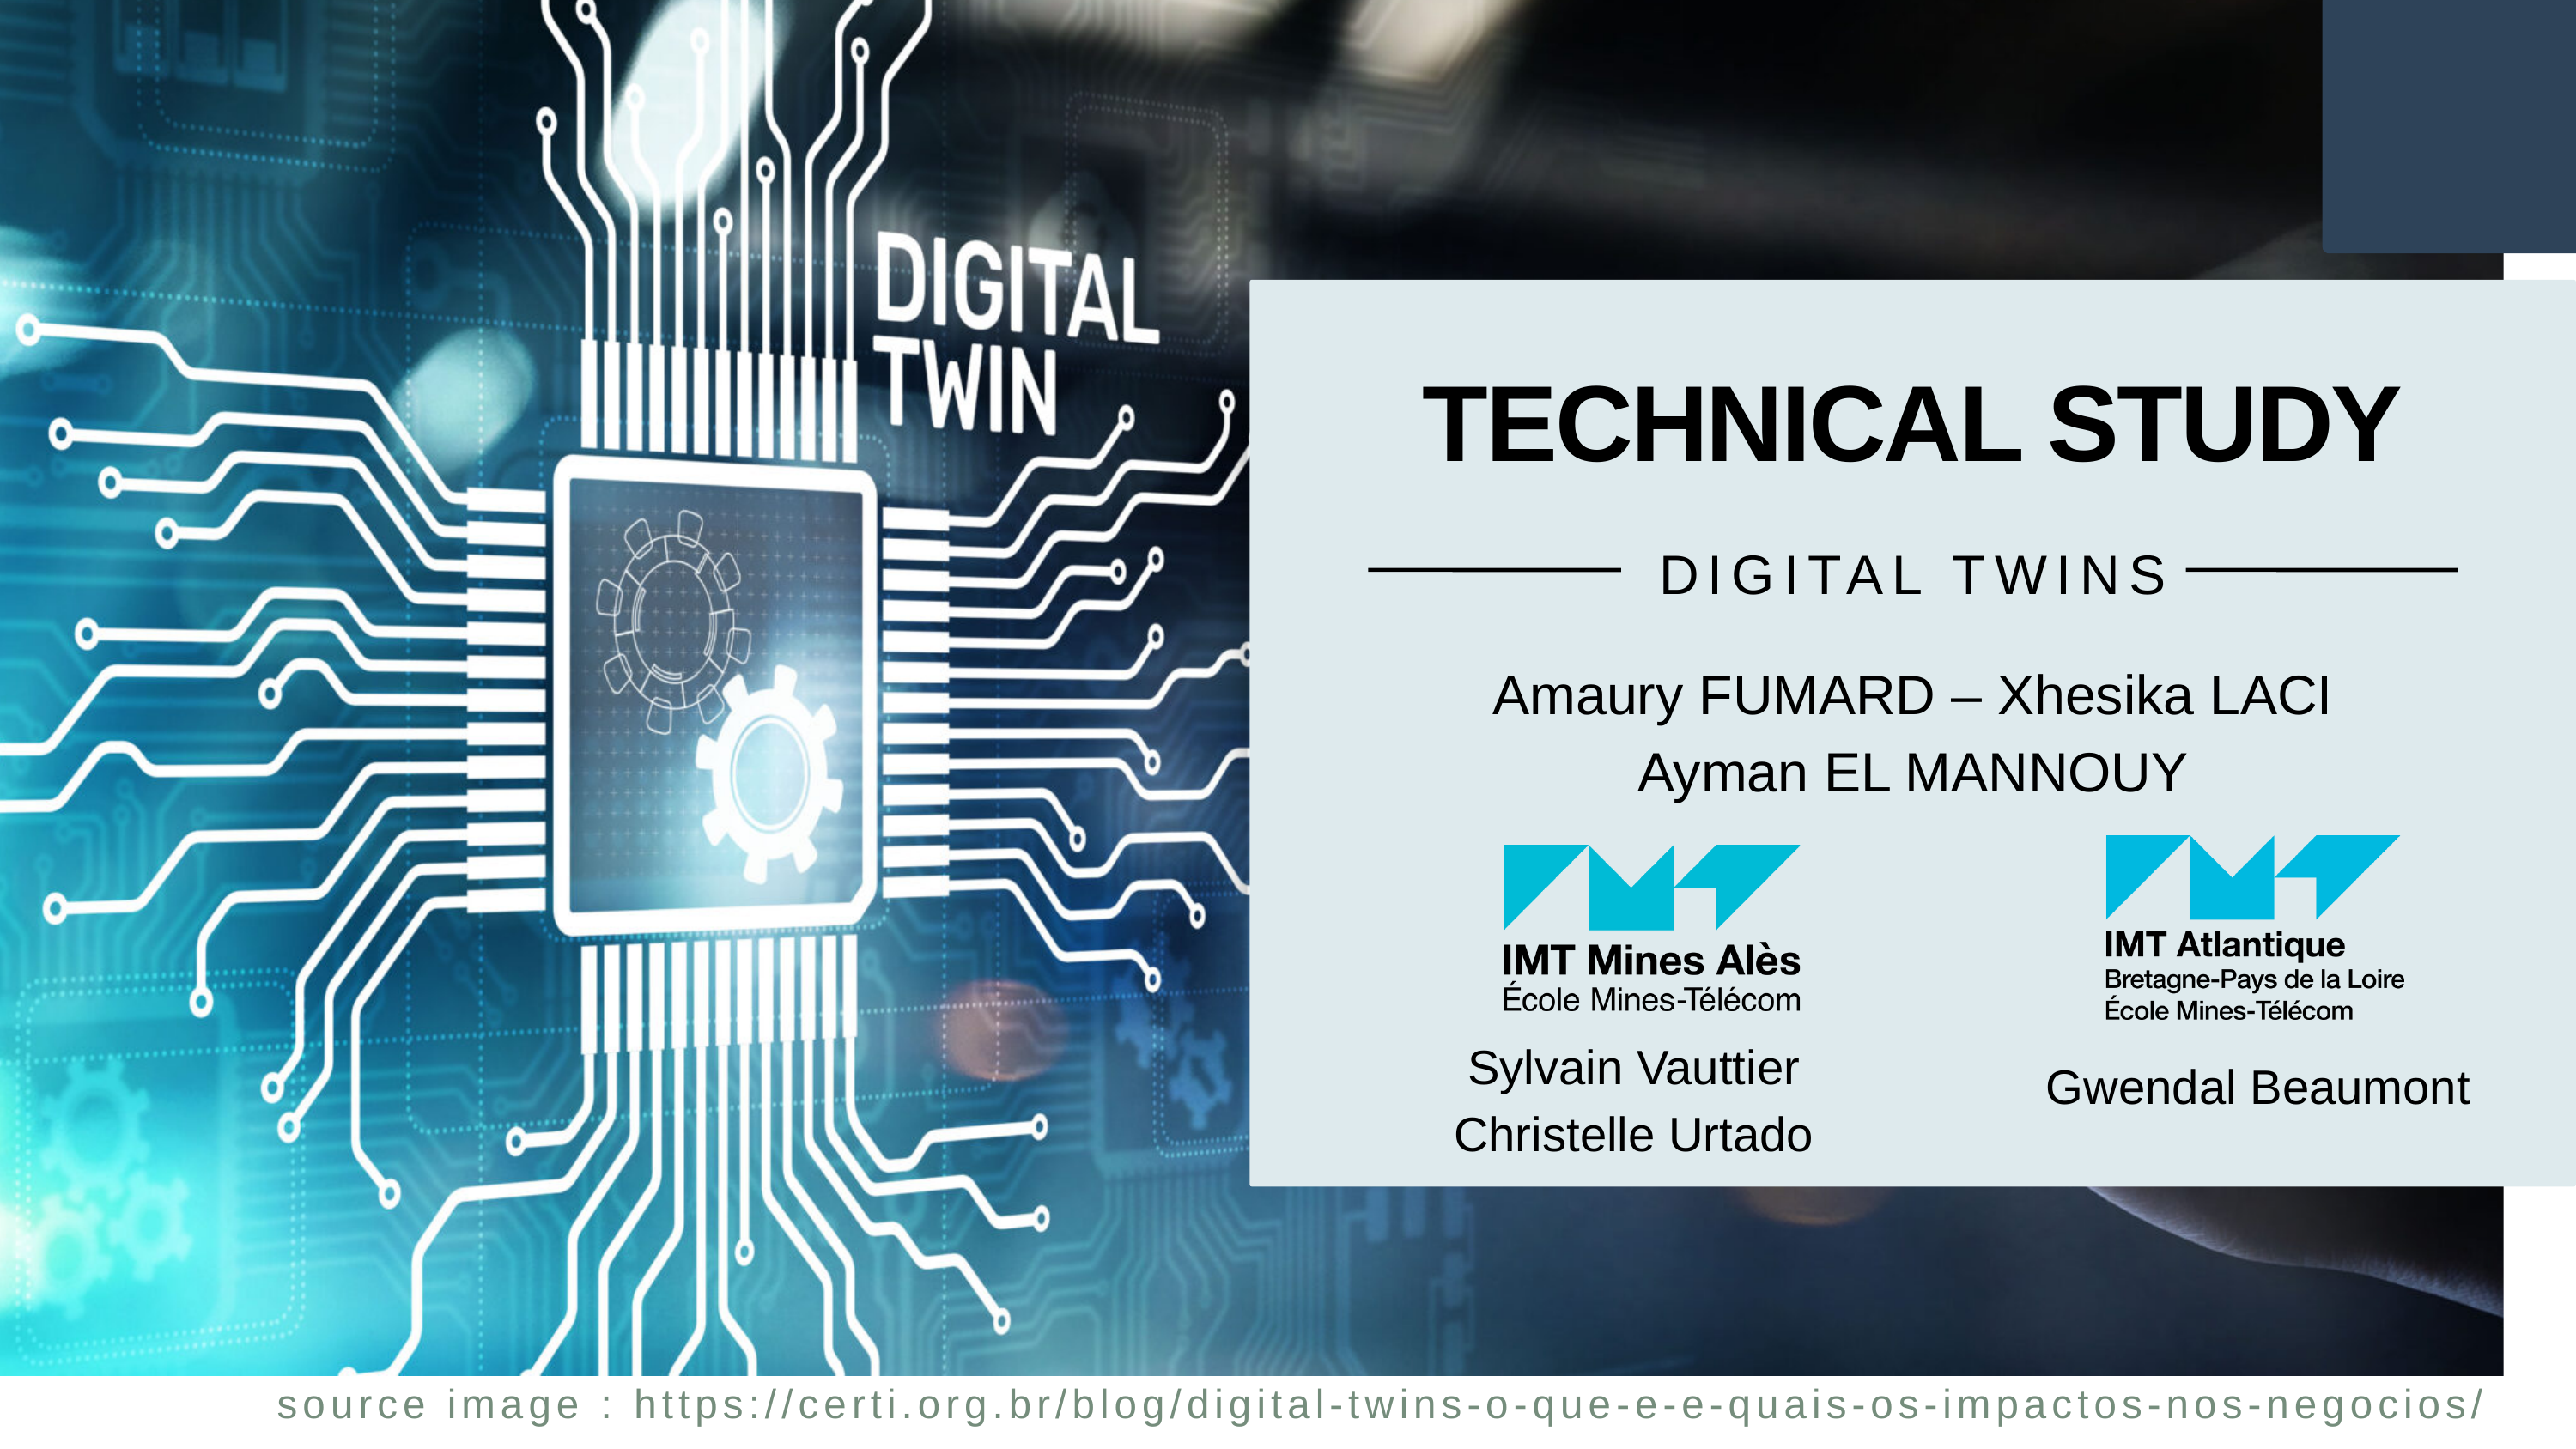

TECHNICAL STUDY

DIGITAL TWINS

Amaury FUMARD – Xhesika LACI
Ayman EL MANNOUY

Sylvain Vauttier
Christelle Urtado
Gwendal Beaumont
source image : https://certi.org.br/blog/digital-twins-o-que-e-e-quais-os-impactos-nos-negocios/